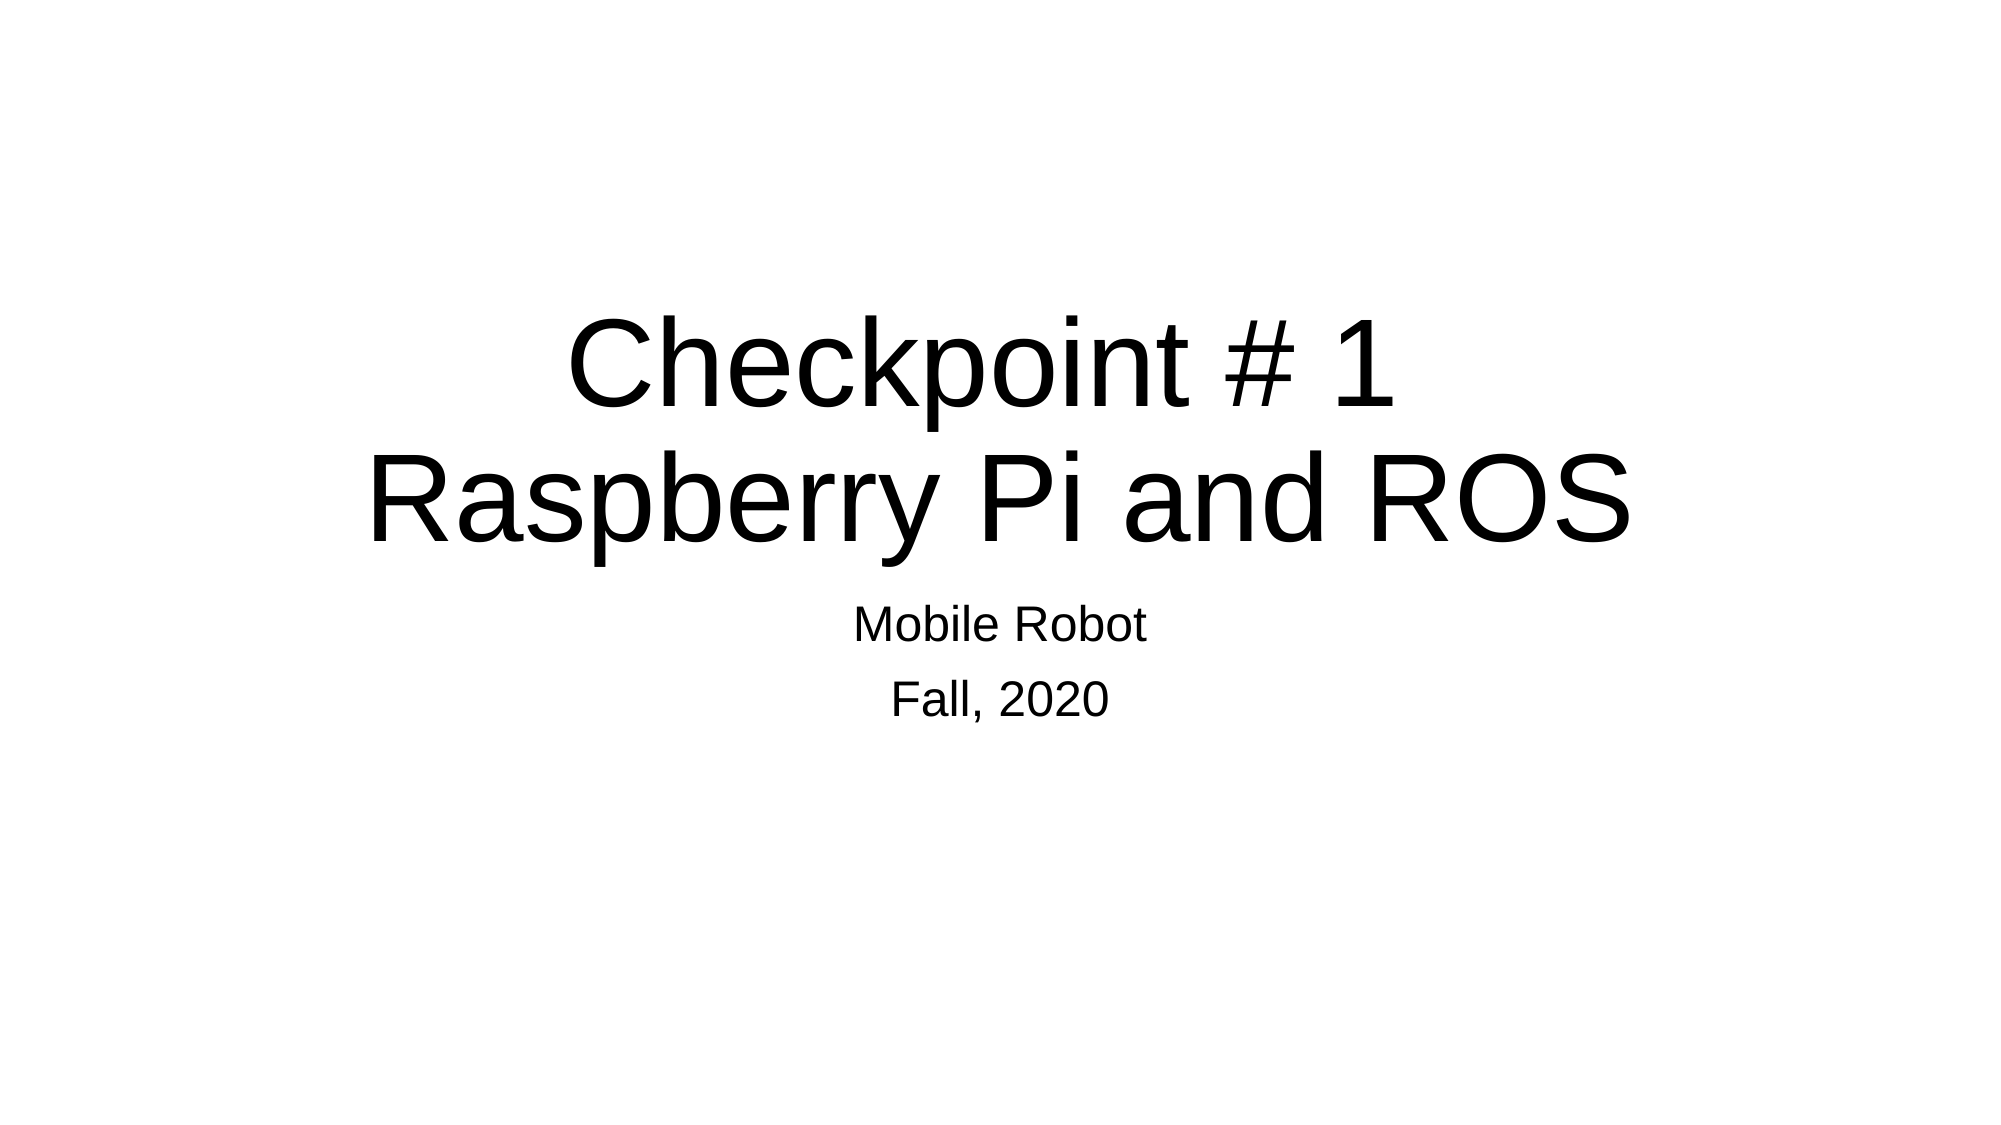

# Checkpoint # 1 Raspberry Pi and ROS
Mobile Robot
Fall, 2020